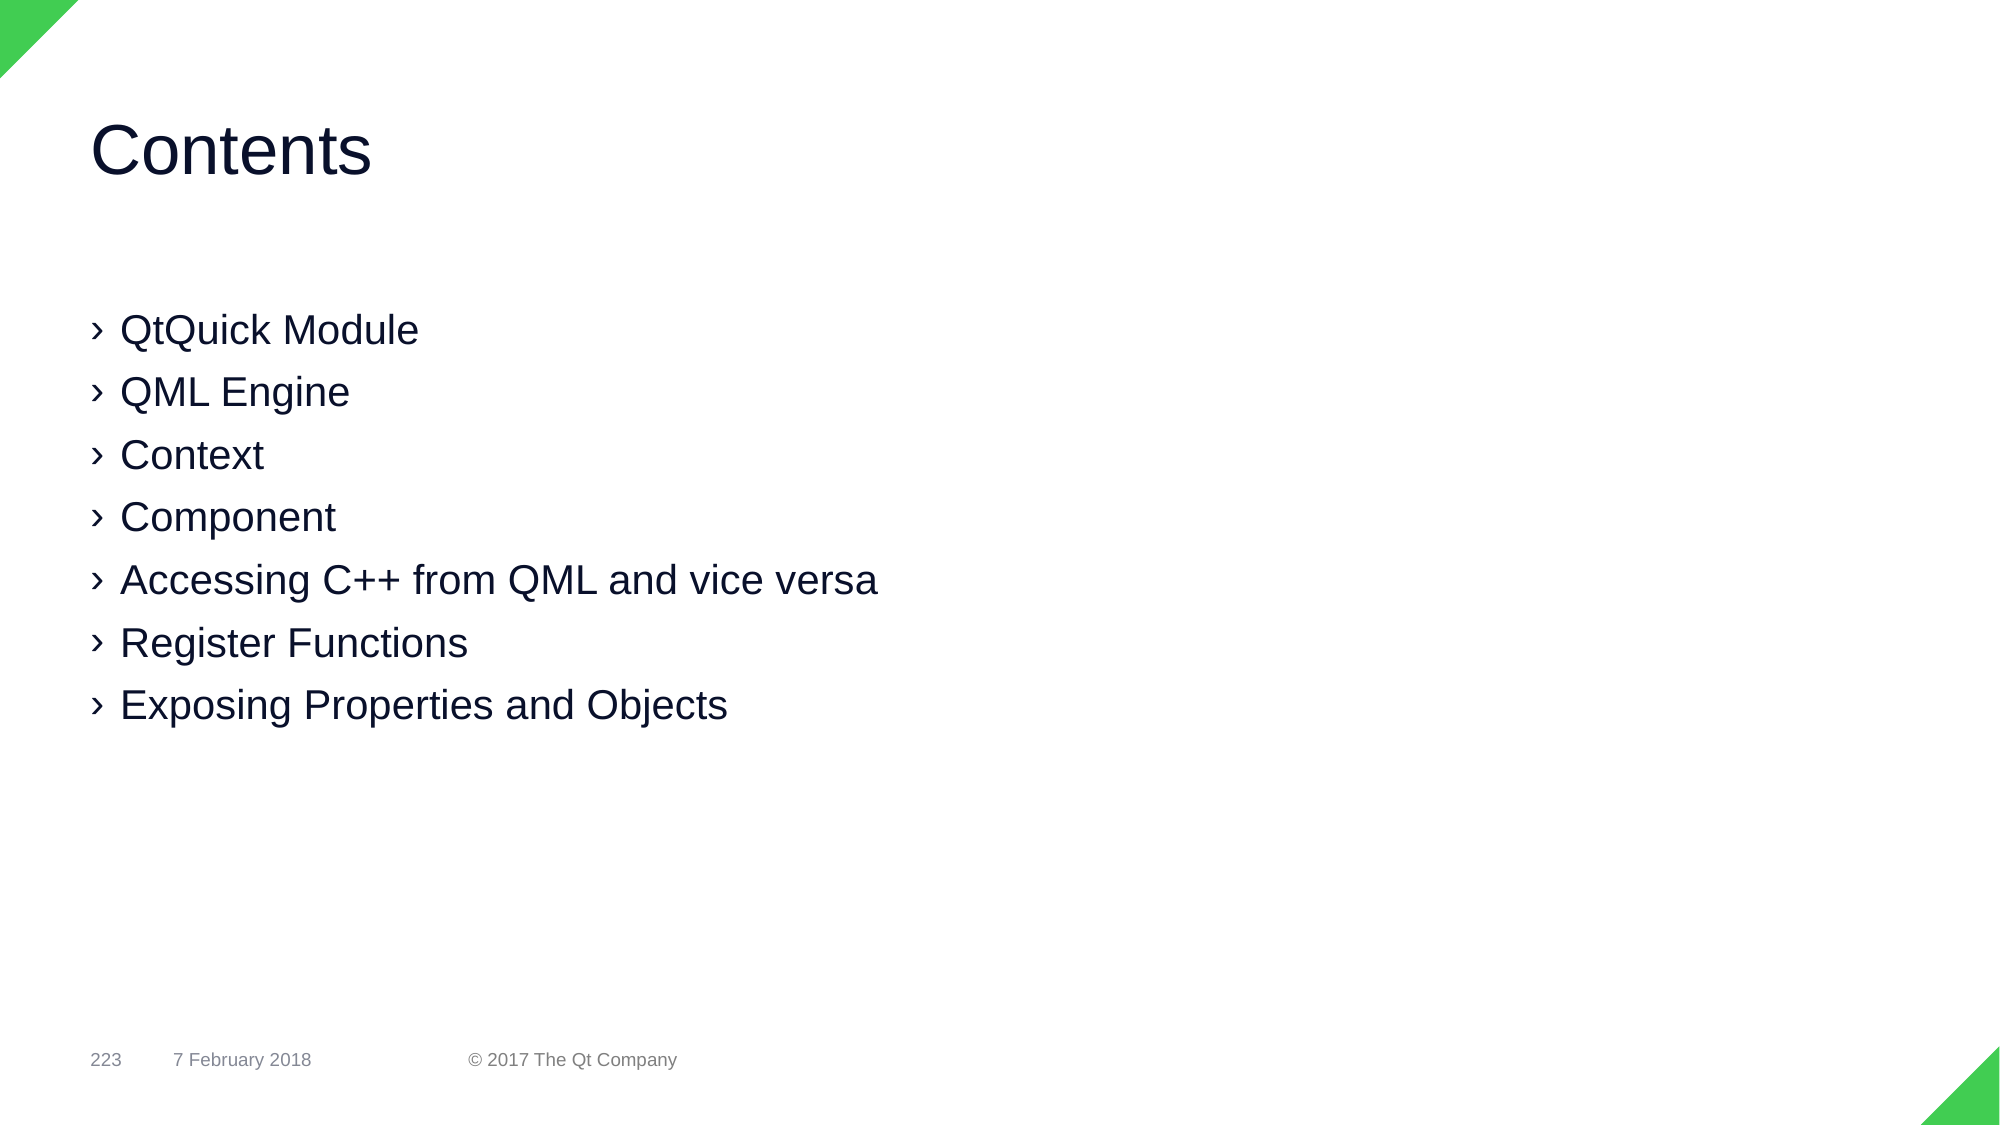

# Contents
QtQuick Module
QML Engine
Context
Component
Accessing C++ from QML and vice versa
Register Functions
Exposing Properties and Objects

223
© 2017 The Qt Company
7 February 2018